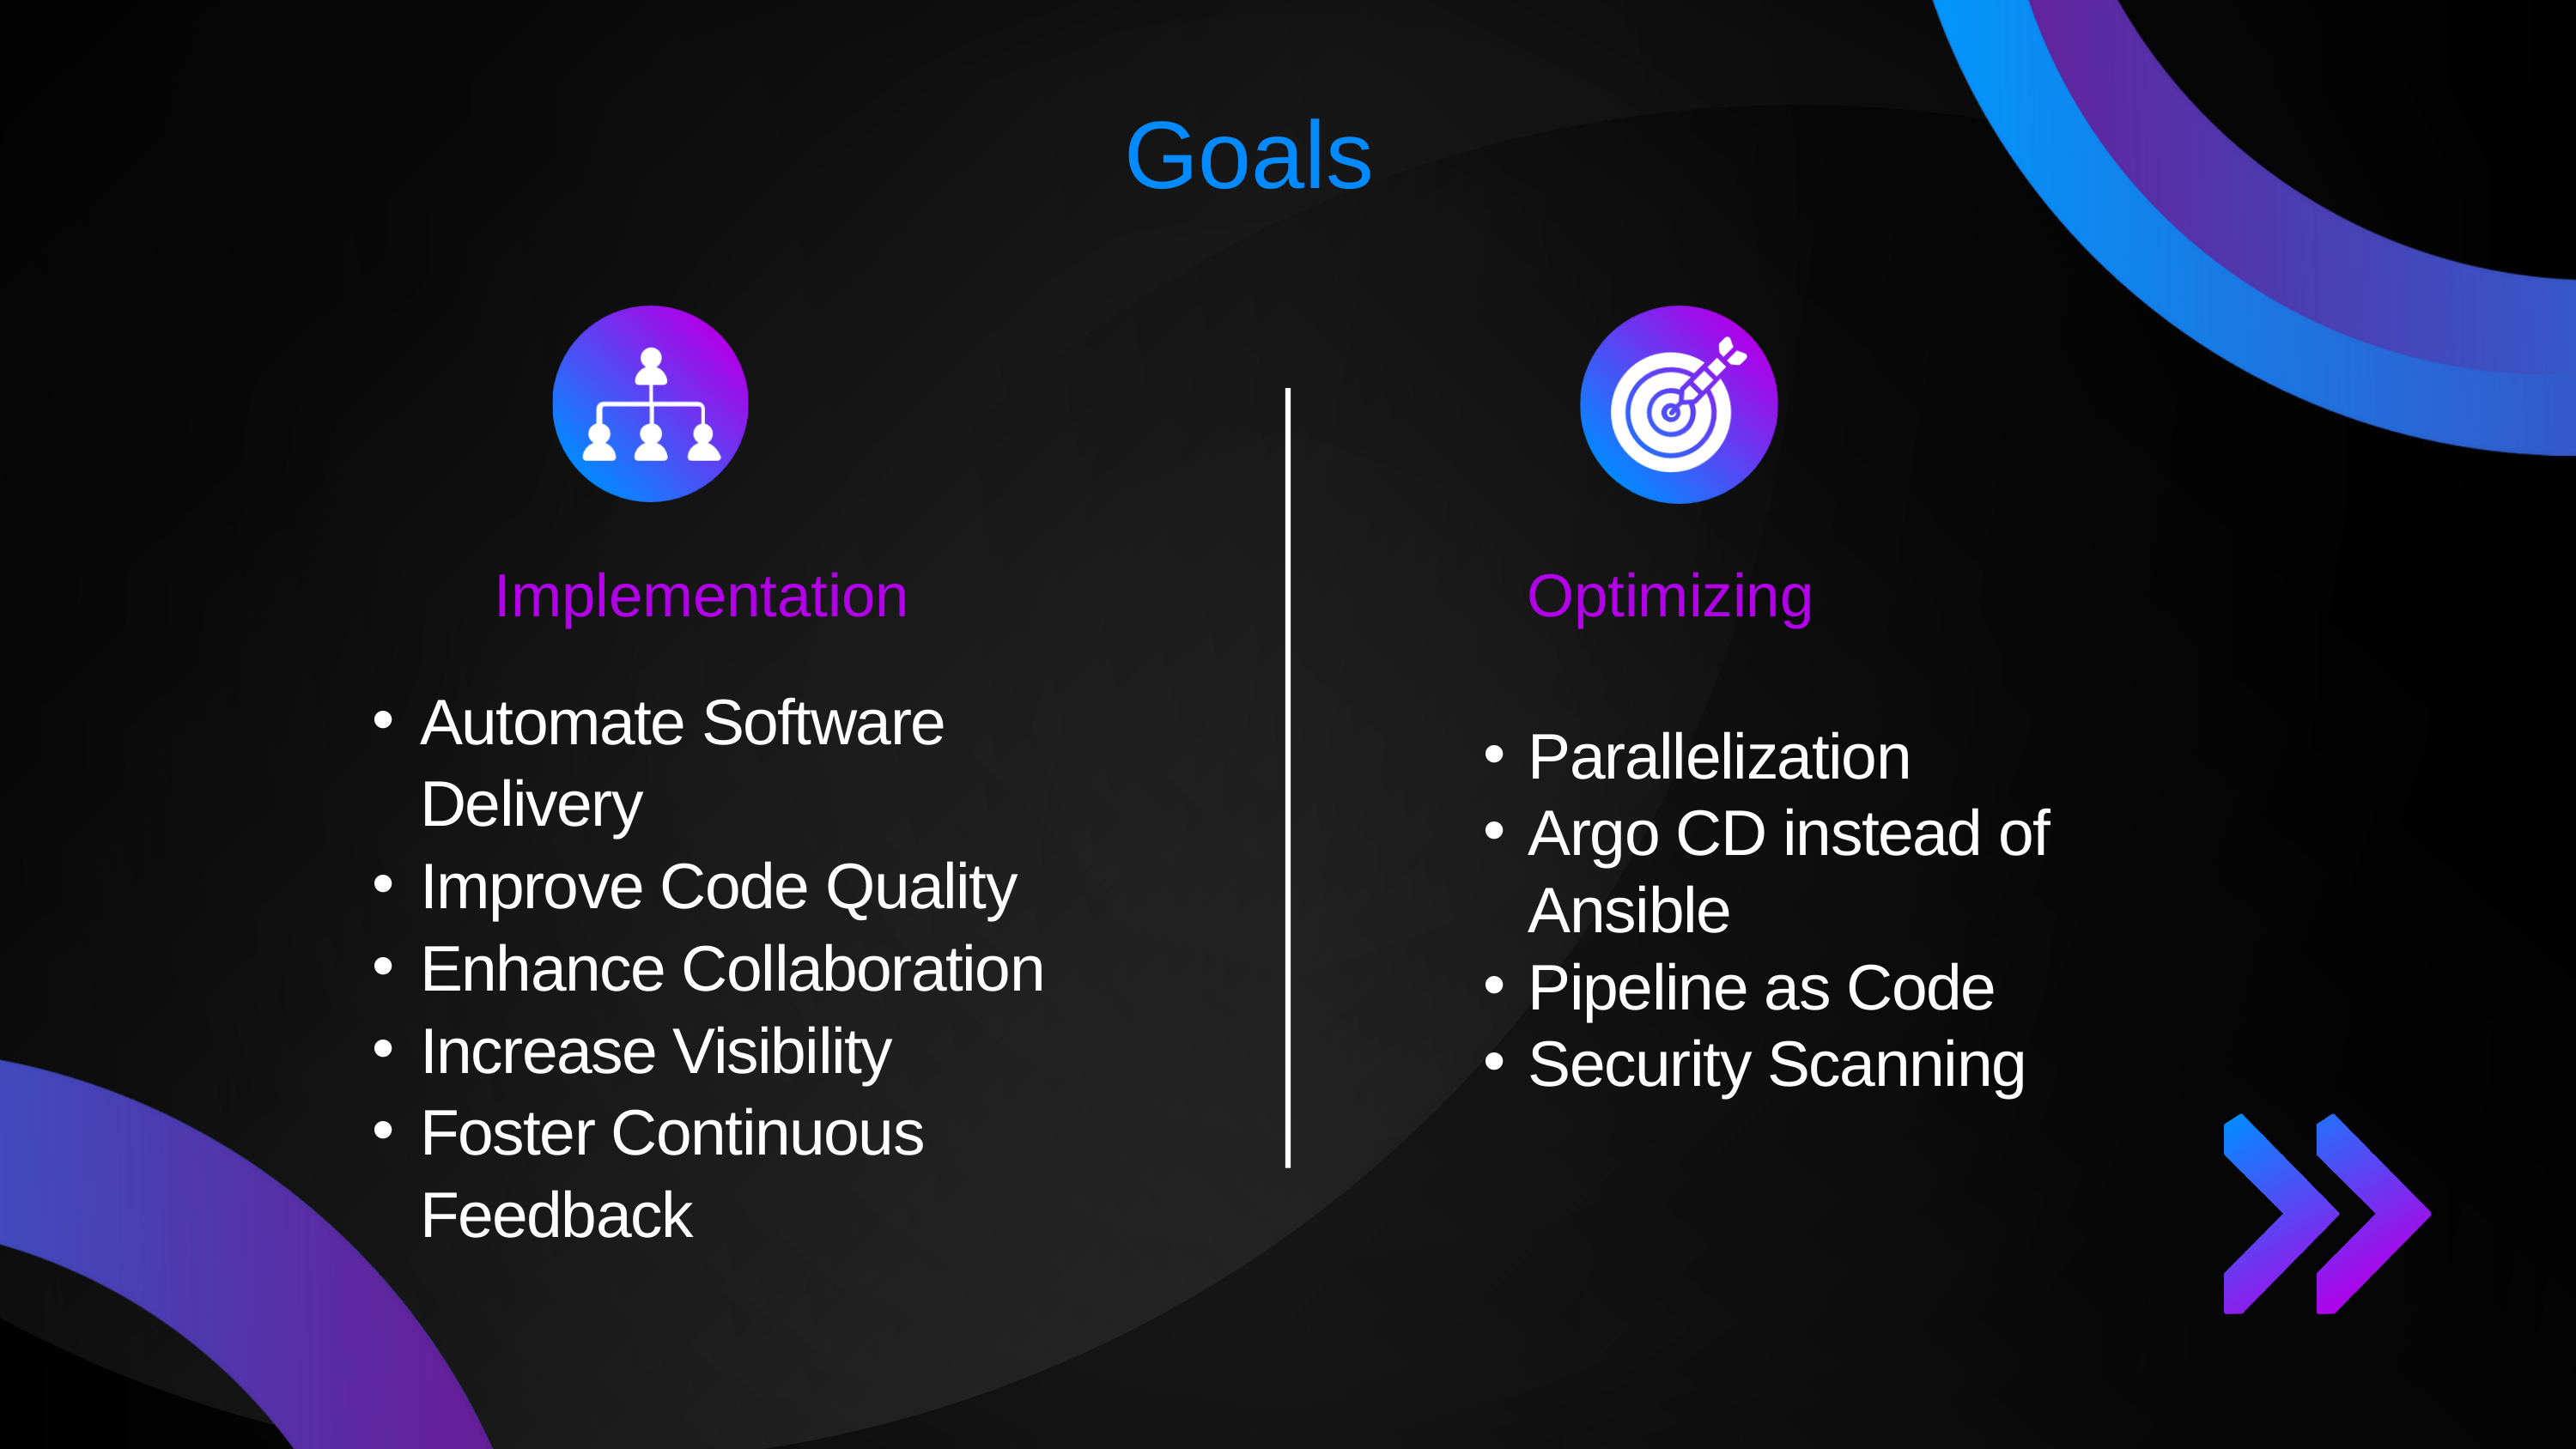

Goals

Implementation
Optimizing
Automate Software Delivery
Improve Code Quality
Enhance Collaboration
Increase Visibility
Foster Continuous Feedback
Parallelization
Argo CD instead of Ansible
Pipeline as Code
Security Scanning